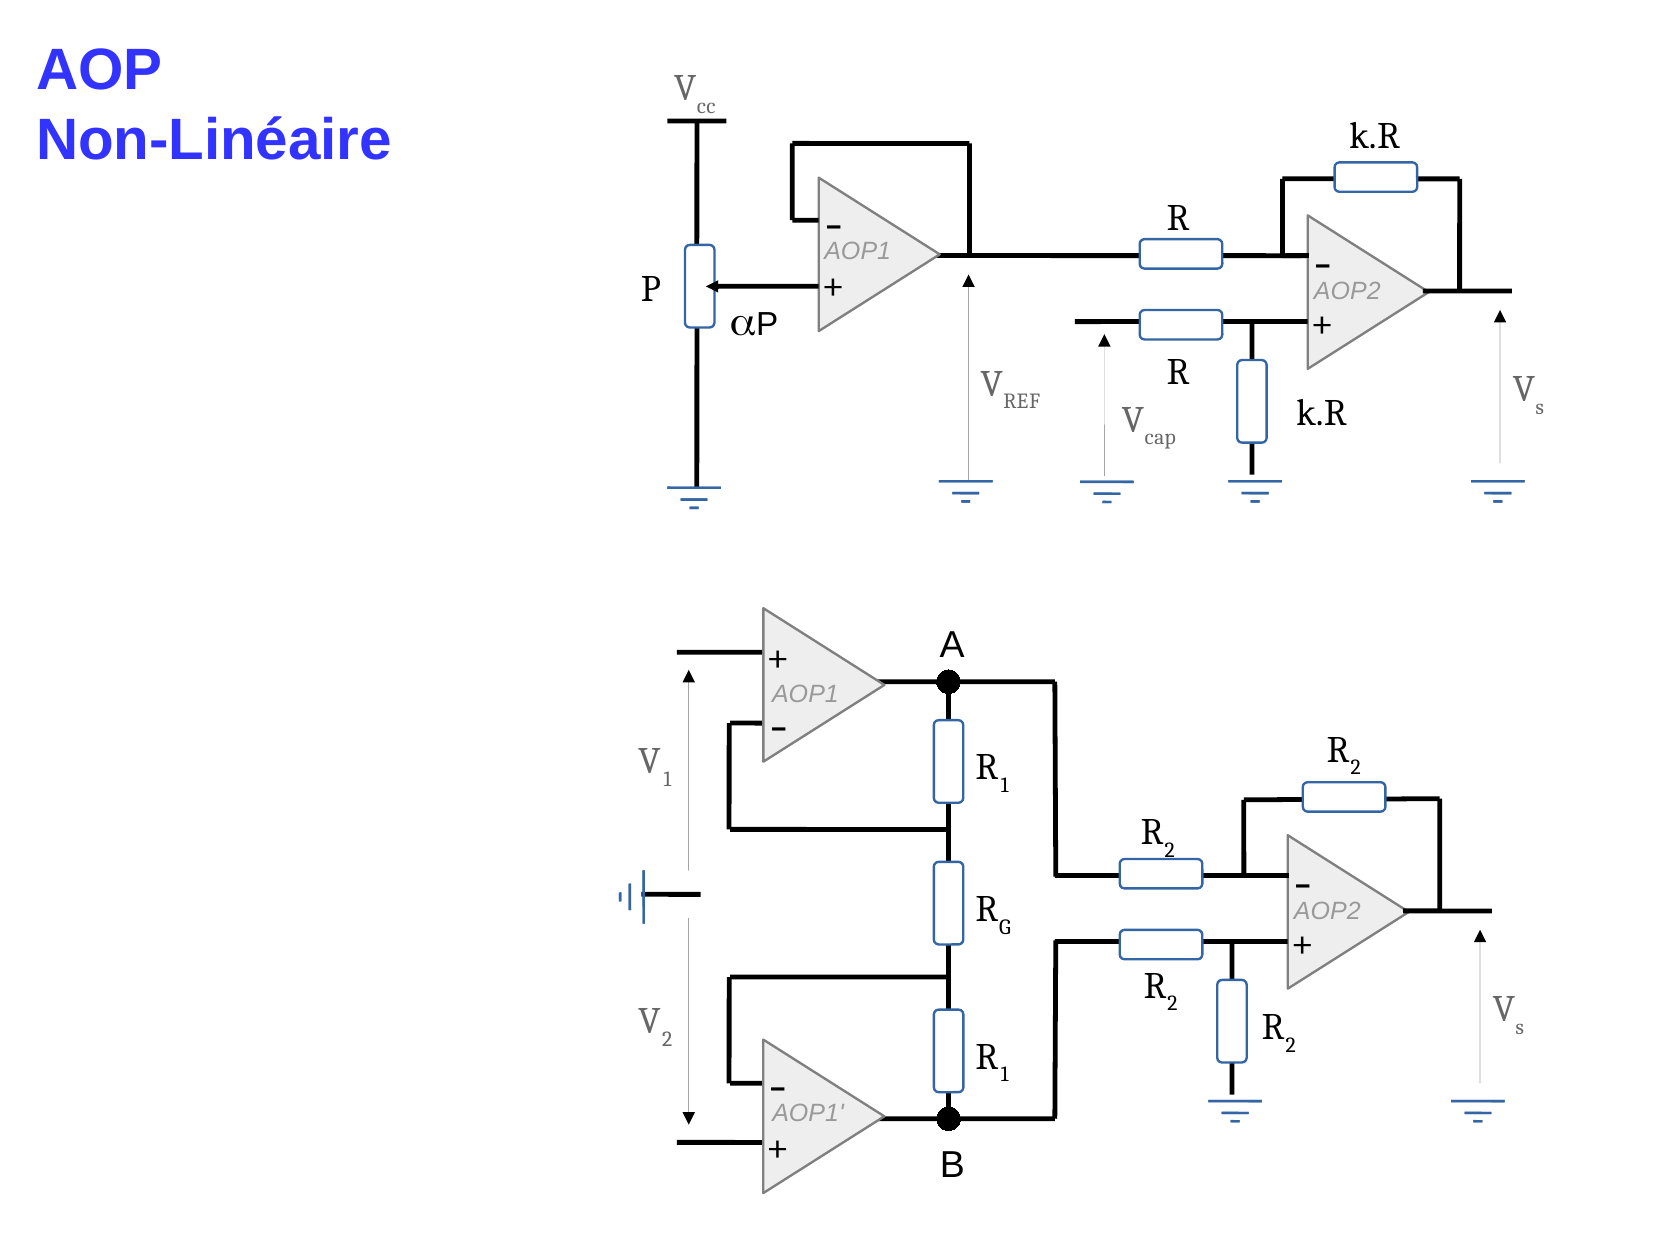

AOP
Non-Linéaire
Vcc
k.R

-

R

-

AOP1

+

P

AOP2

αP

+

R
VREF
Vs

k.R
Vcap

A
+

AOP1

-

R2

V1
R1

R2

-

RG

AOP2

+

R2
Vs

V2
R2

R1
-

AOP1'

+

B